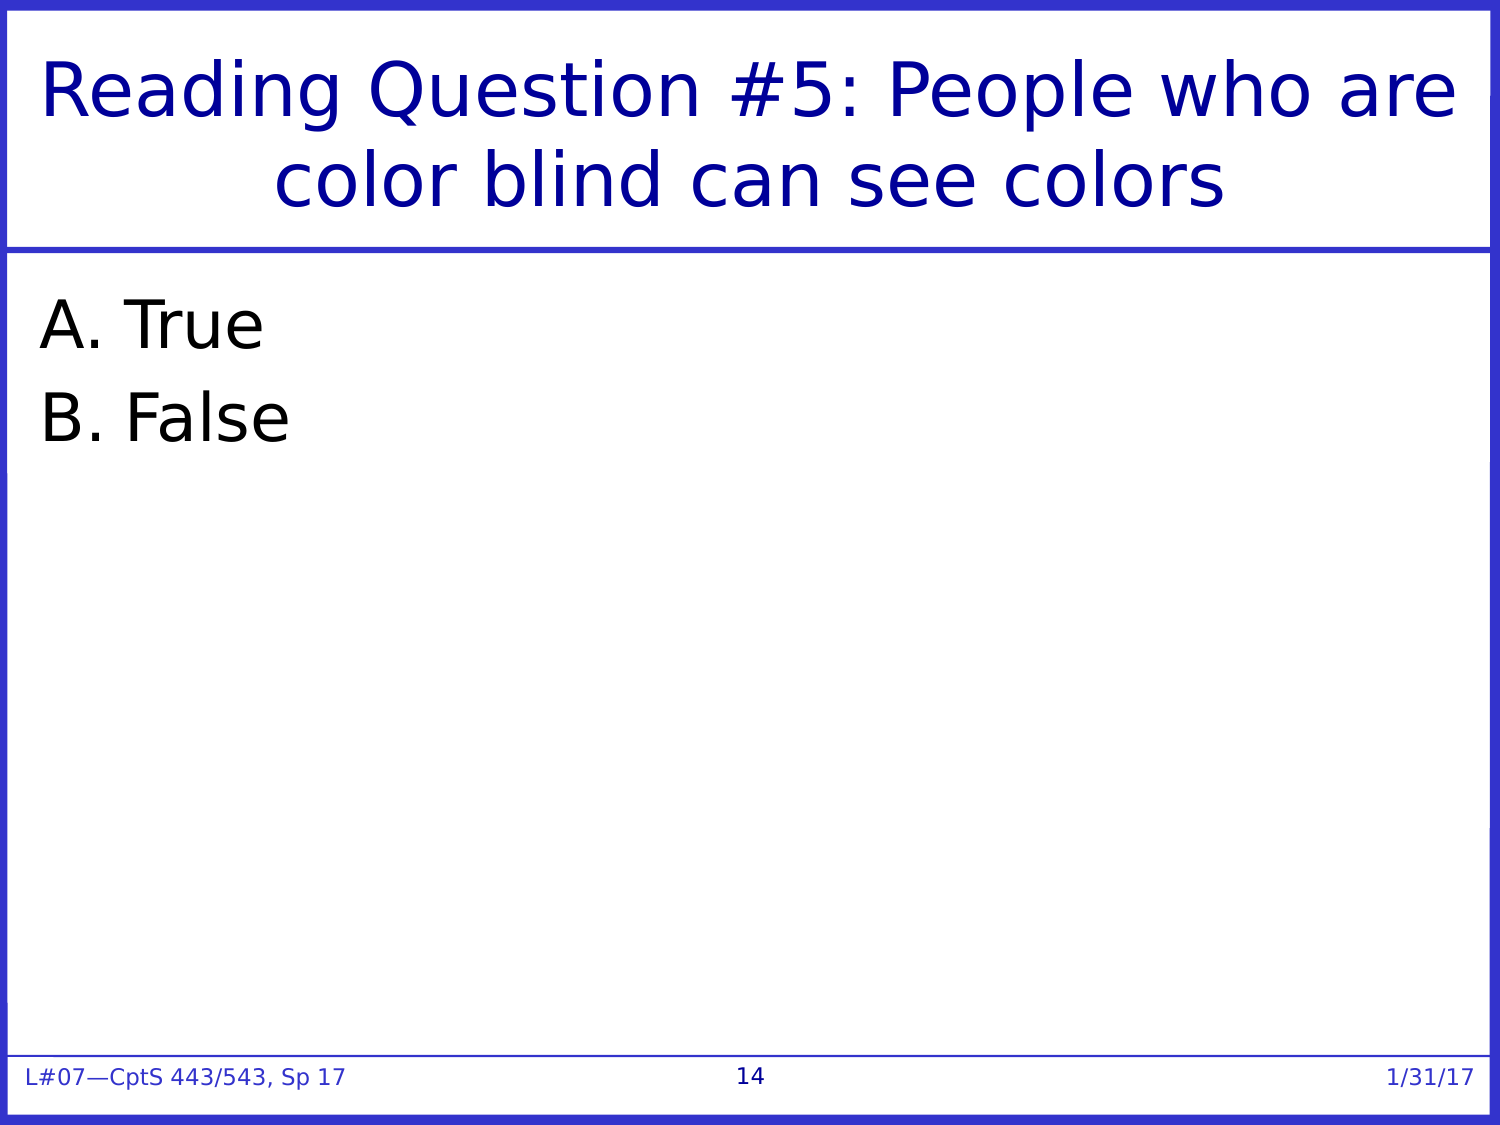

# Reading Question #5: People who are color blind can see colors
True
False
14